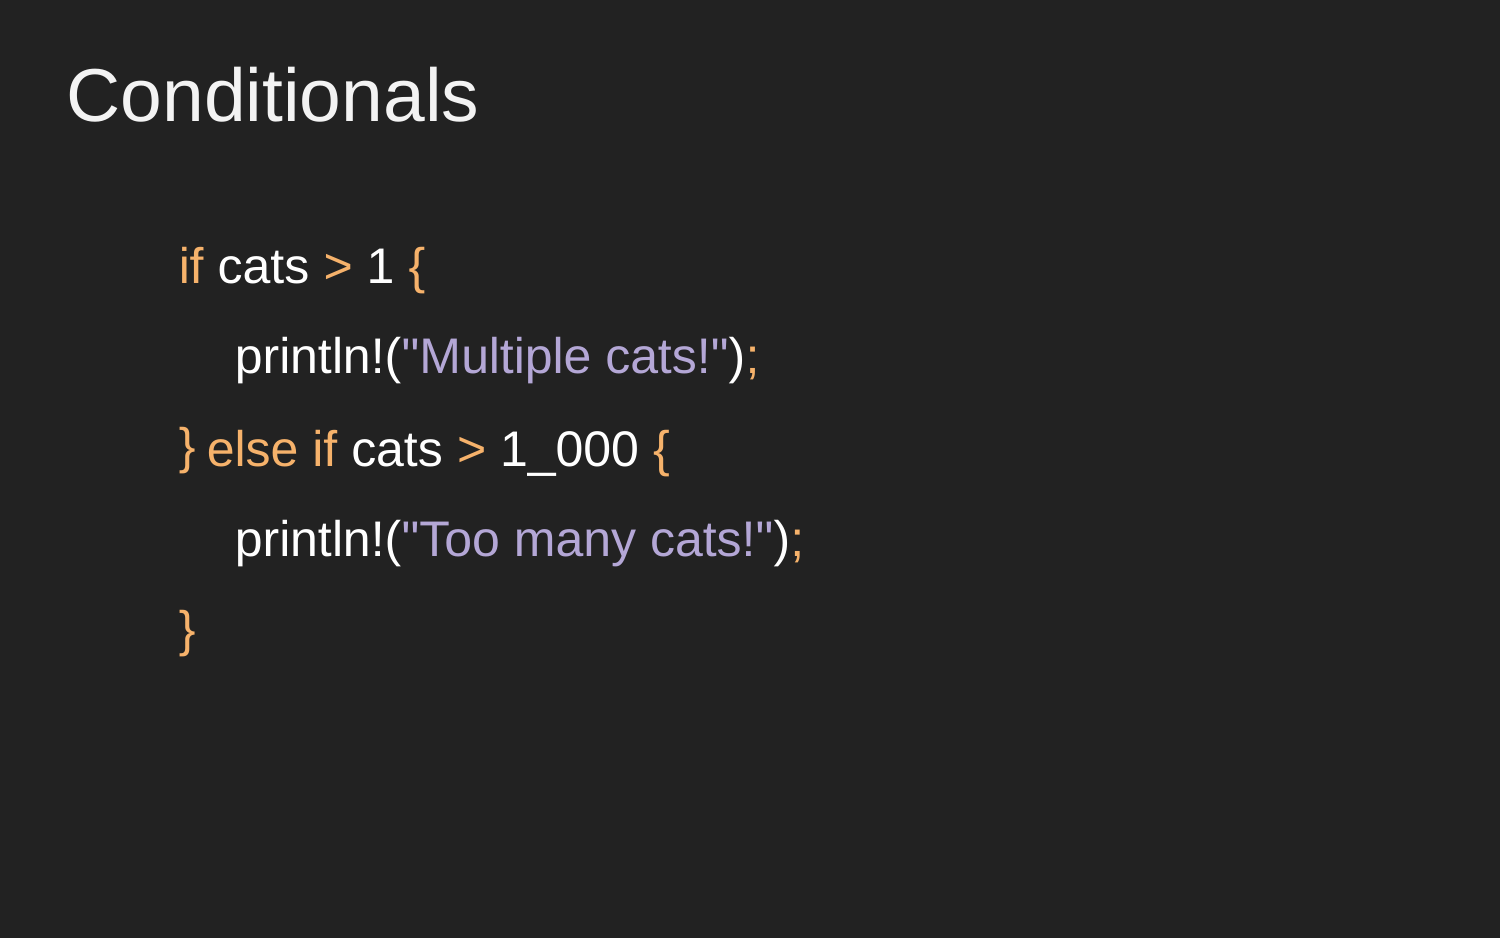

Conditionals
if cats > 1 {
    println!("Multiple cats!");
}
  else if cats > 1_000 {
    println!("Too many cats!");
}